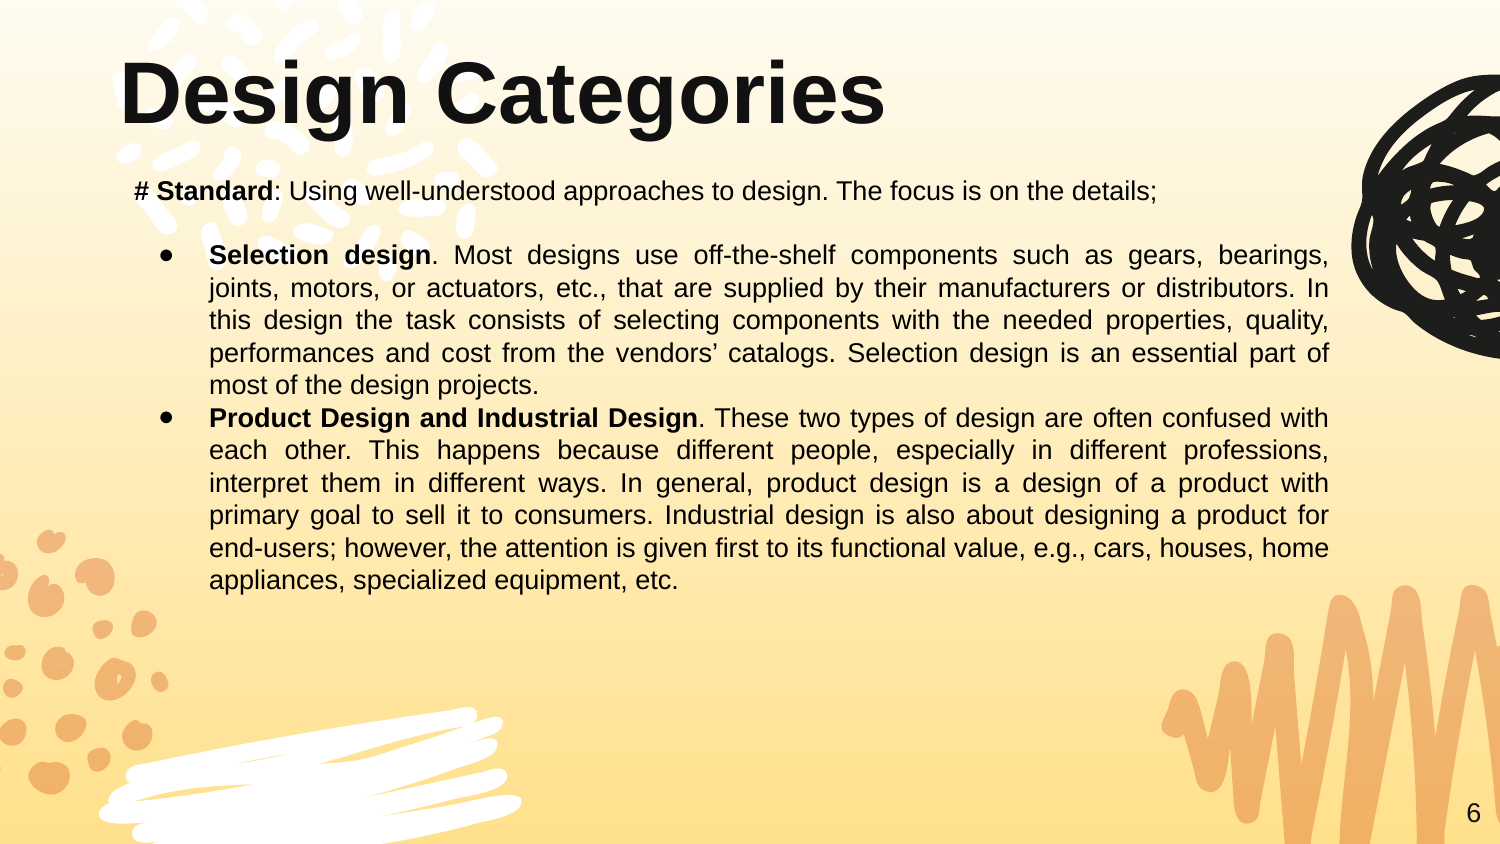

# Design Categories
# Standard: Using well-understood approaches to design. The focus is on the details;

Selection design. Most designs use off-the-shelf components such as gears, bearings, joints, motors, or actuators, etc., that are supplied by their manufacturers or distributors. In this design the task consists of selecting components with the needed properties, quality, performances and cost from the vendors’ catalogs. Selection design is an essential part of most of the design projects.
Product Design and Industrial Design. These two types of design are often confused with each other. This happens because different people, especially in different professions, interpret them in different ways. In general, product design is a design of a product with primary goal to sell it to consumers. Industrial design is also about designing a product for end-users; however, the attention is given first to its functional value, e.g., cars, houses, home appliances, specialized equipment, etc.
6